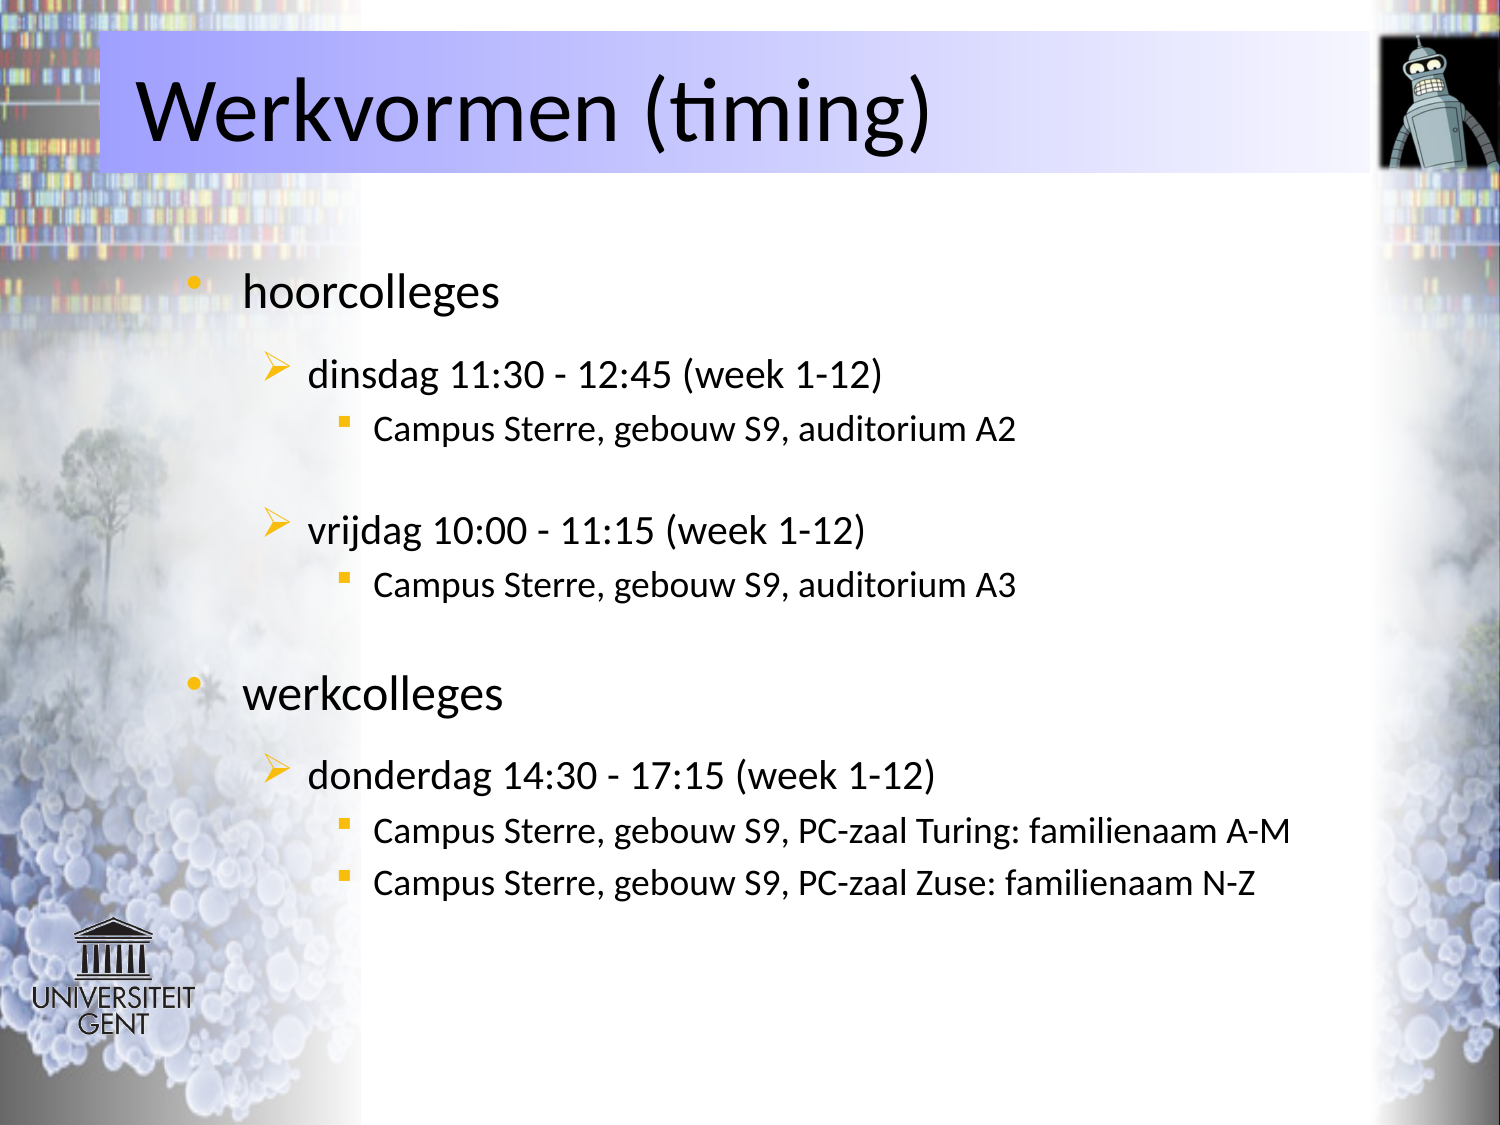

# Werkvormen (timing)
hoorcolleges
dinsdag 11:30 - 12:45 (week 1-12)
Campus Sterre, gebouw S9, auditorium A2
vrijdag 10:00 - 11:15 (week 1-12)
Campus Sterre, gebouw S9, auditorium A3
werkcolleges
donderdag 14:30 - 17:15 (week 1-12)
Campus Sterre, gebouw S9, PC-zaal Turing: familienaam A-M
Campus Sterre, gebouw S9, PC-zaal Zuse: familienaam N-Z